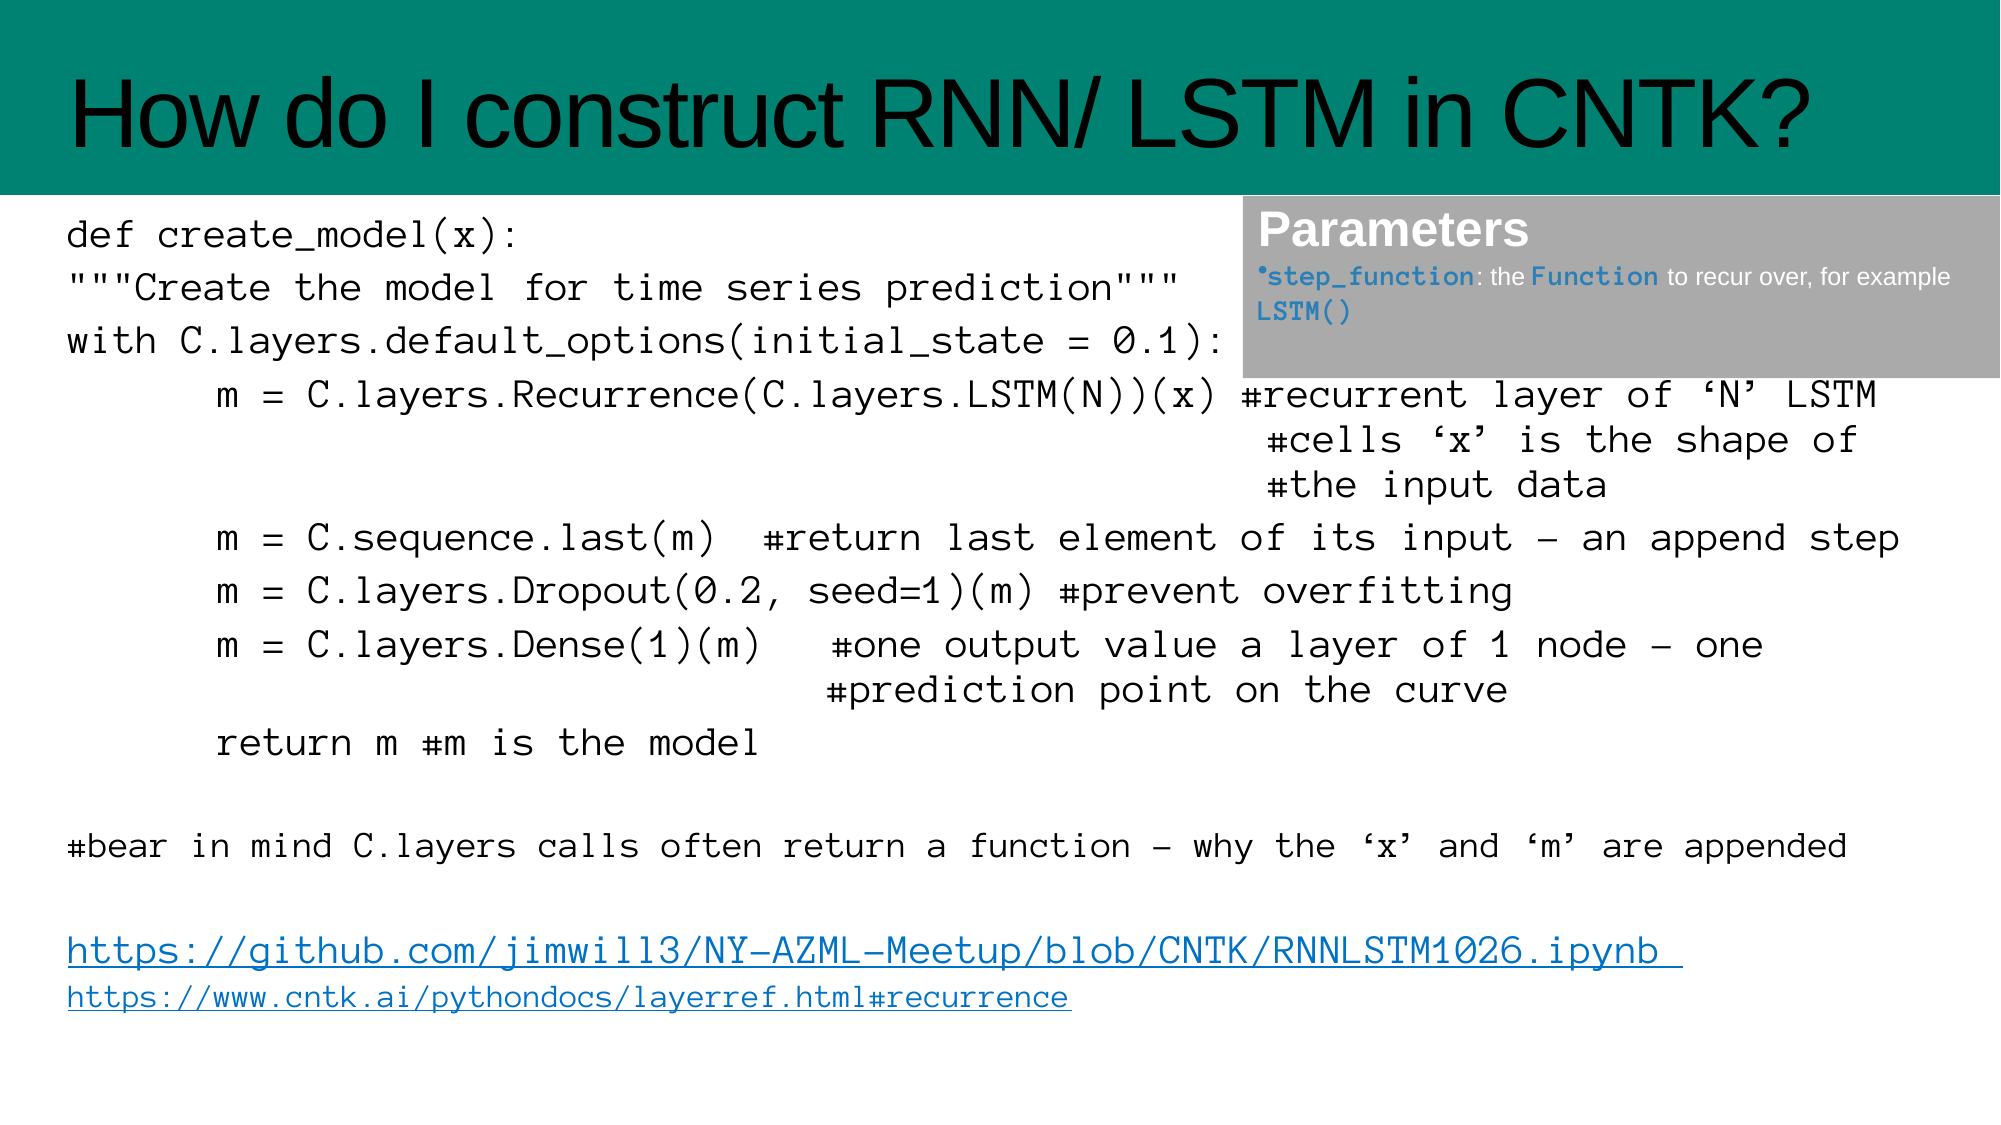

# How do I construct RNN/ LSTM in CNTK?
Parameters
step_function: the Function to recur over, for example LSTM()

def create_model(x):
"""Create the model for time series prediction"""
with C.layers.default_options(initial_state = 0.1):
	m = C.layers.Recurrence(C.layers.LSTM(N))(x) #recurrent layer of ‘N’ LSTM 								#cells ‘x’ is the shape of 								#the input data
	m = C.sequence.last(m)  #return last element of its input – an append step
	m = C.layers.Dropout(0.2, seed=1)(m) #prevent overfitting
	m = C.layers.Dense(1)(m)   #one output value a layer of 1 node – one 					       #prediction point on the curve
	return m #m is the model

#bear in mind C.layers calls often return a function - why the ‘x’ and ‘m’ are appended

https://github.com/jimwill3/NY-AZML-Meetup/blob/CNTK/RNNLSTM1026.ipynb
https://www.cntk.ai/pythondocs/layerref.html#recurrence